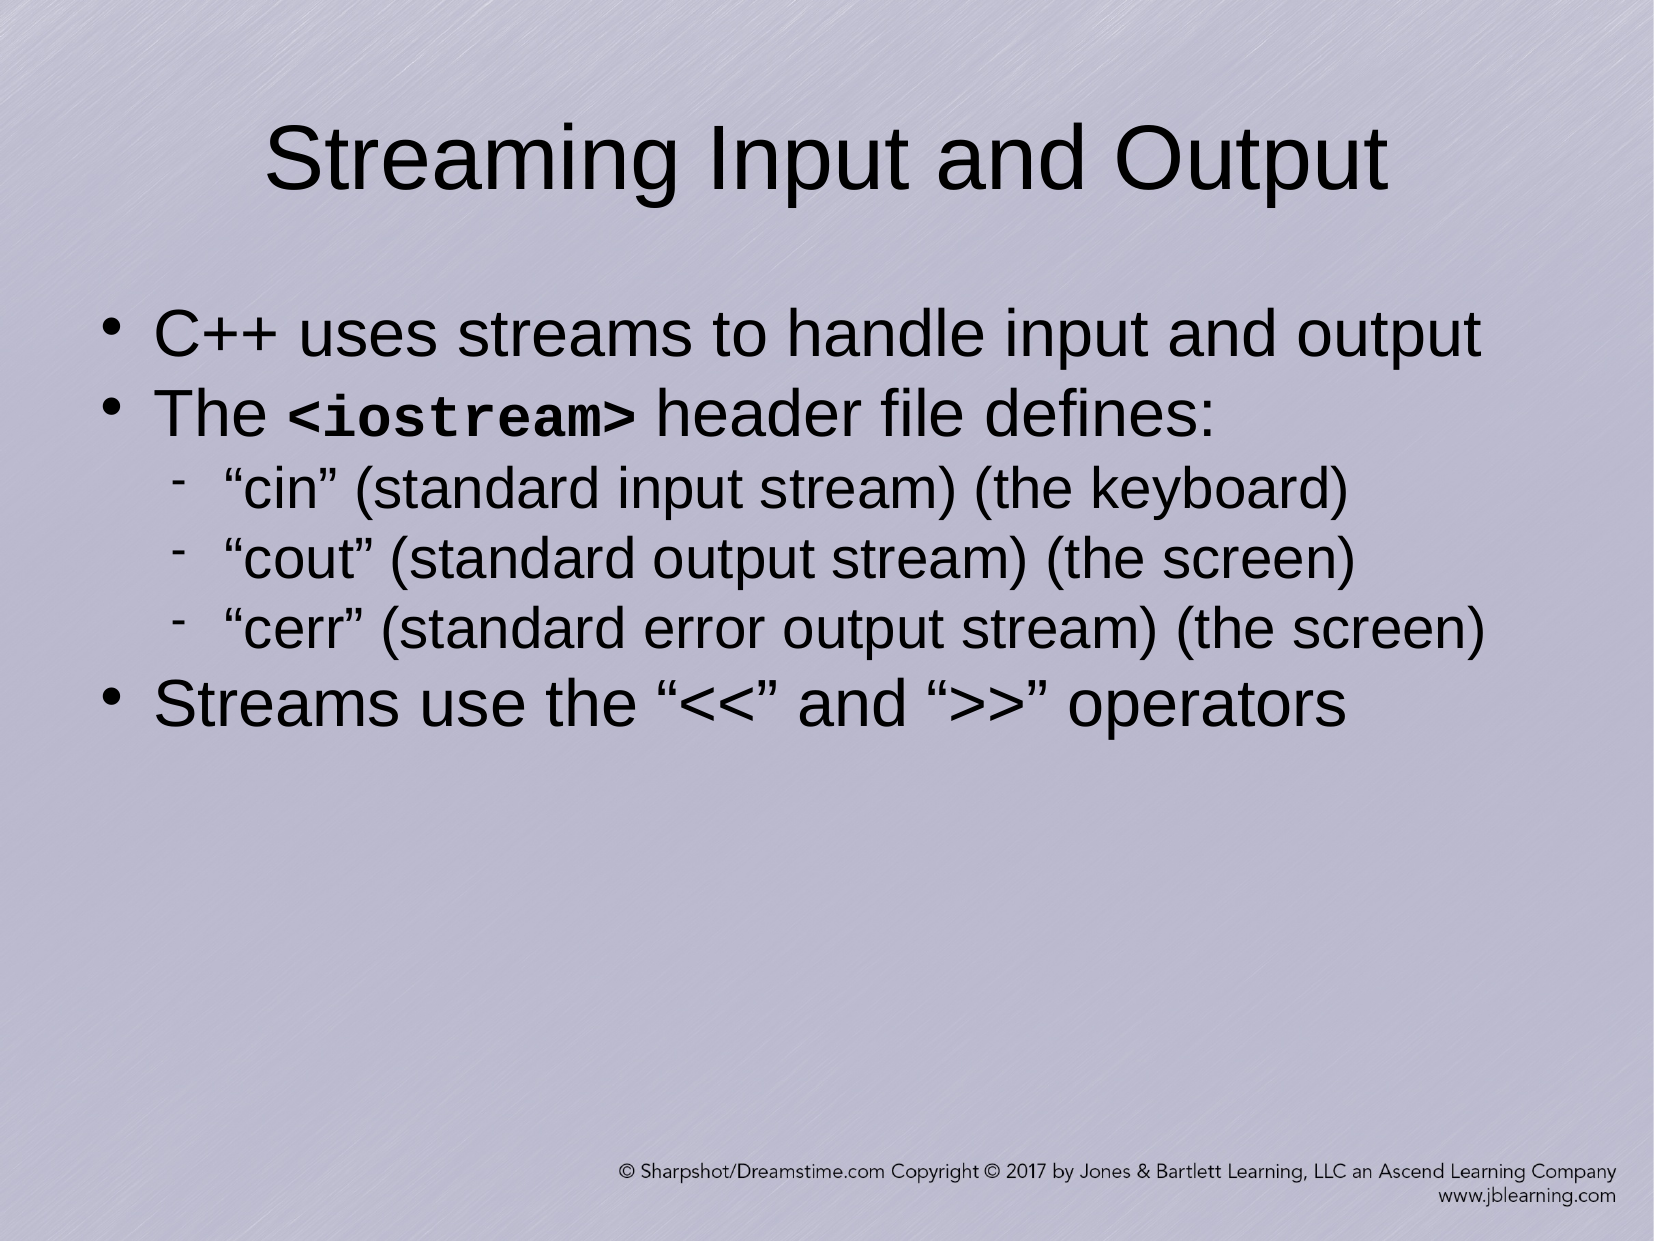

Streaming Input and Output
C++ uses streams to handle input and output
The <iostream> header file defines:
“cin” (standard input stream) (the keyboard)
“cout” (standard output stream) (the screen)
“cerr” (standard error output stream) (the screen)
Streams use the “<<” and “>>” operators